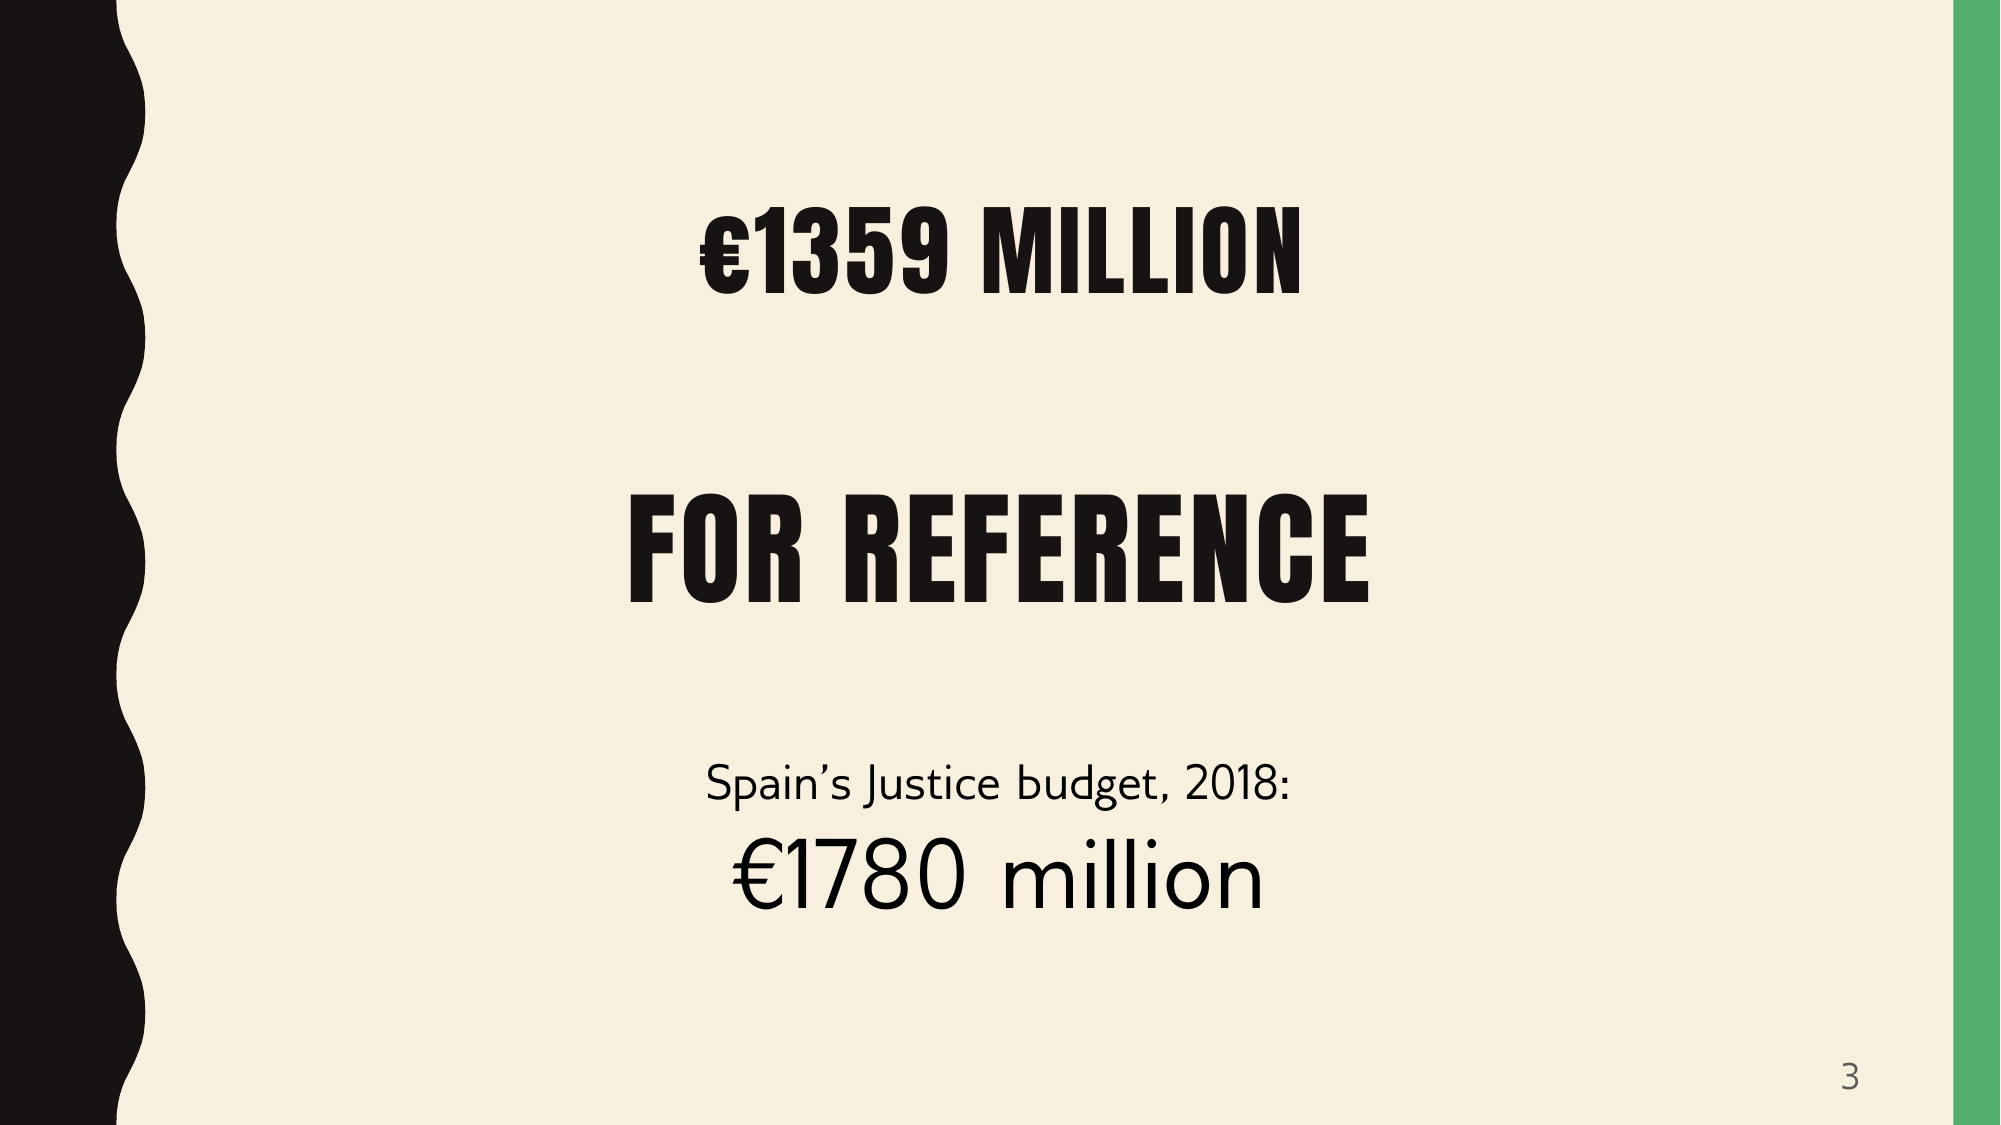

€1359 Million
For reference
Spain’s Justice budget, 2018:
€1780 million
3